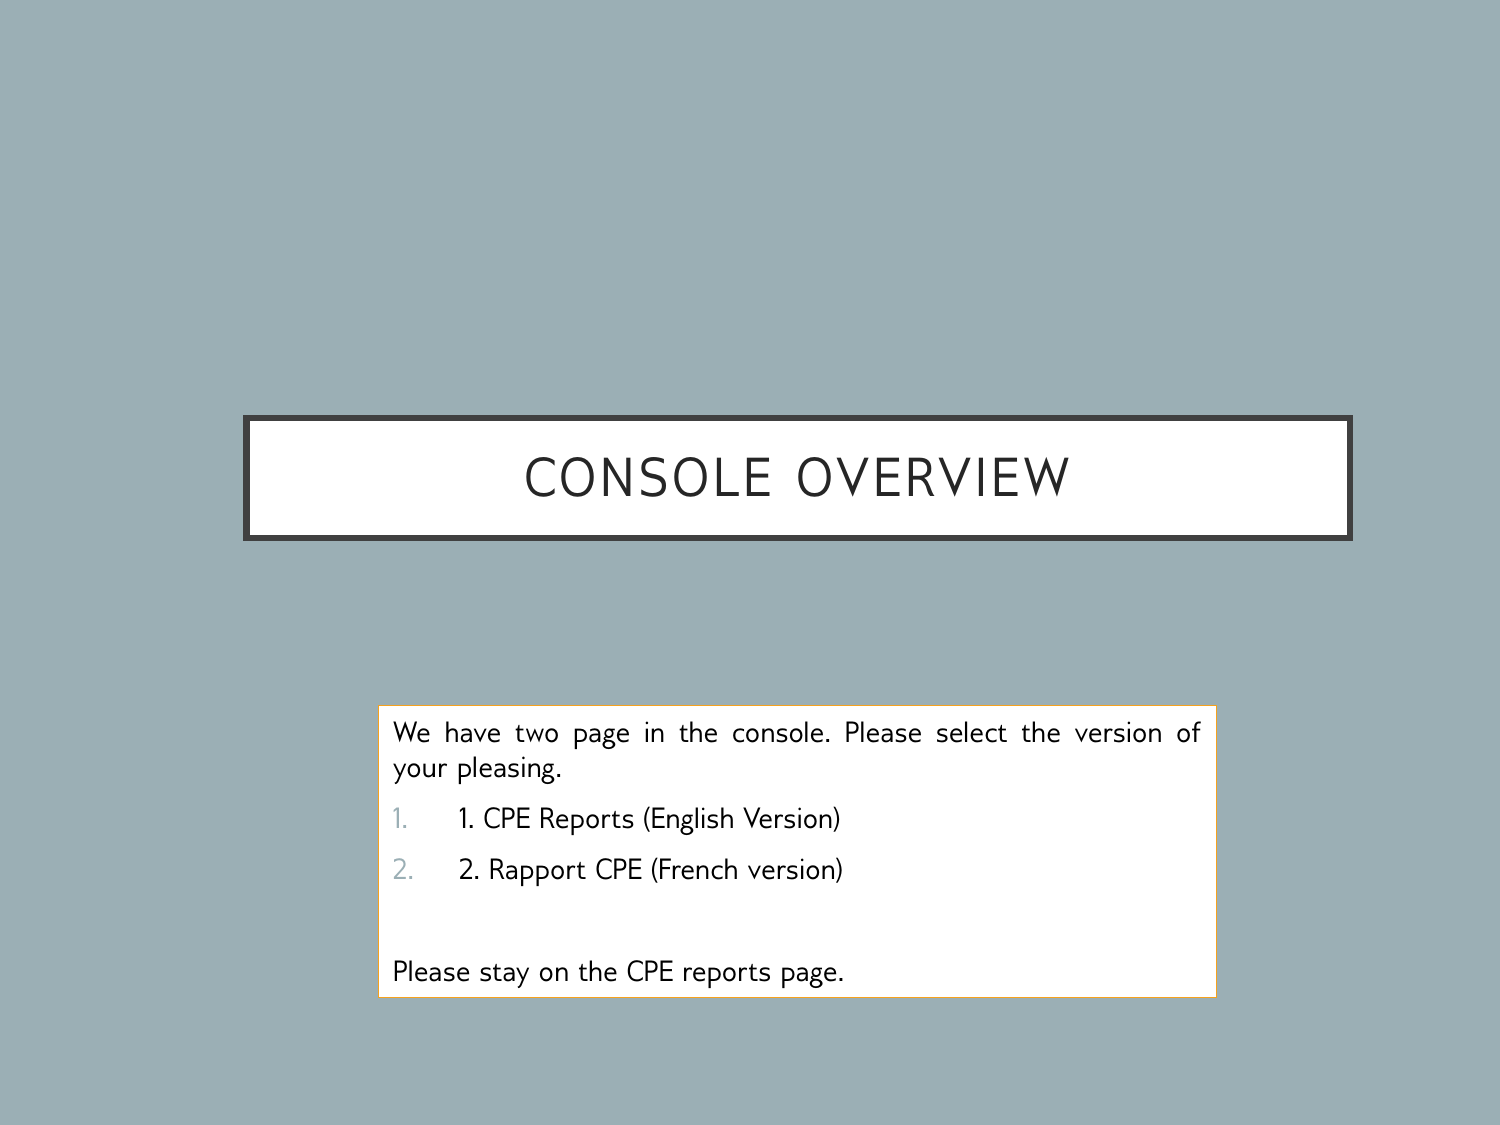

# Console Overview
We have two page in the console. Please select the version of your pleasing.
1. CPE Reports (English Version)
2. Rapport CPE (French version)

Please stay on the CPE reports page.